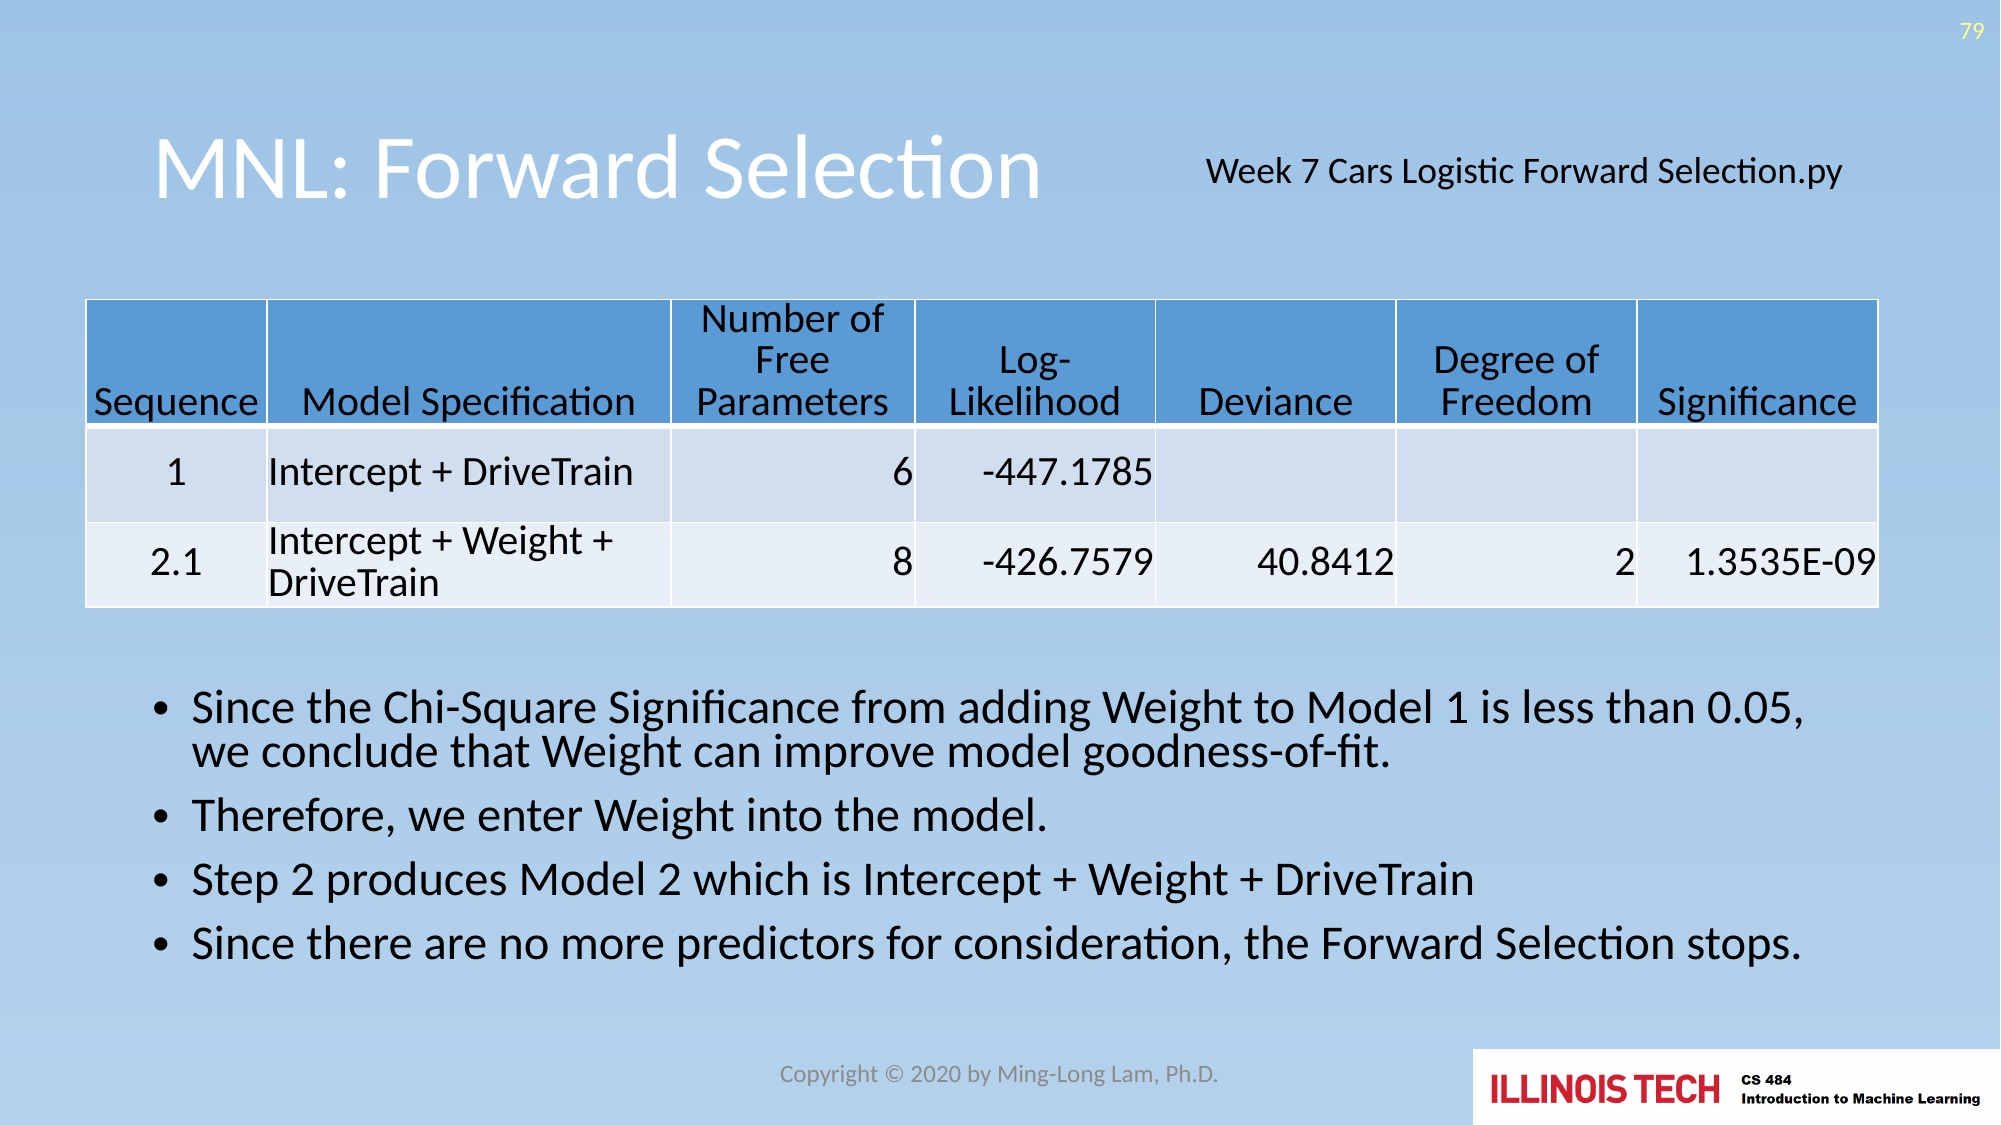

79
# MNL: Forward Selection
Week 7 Cars Logistic Forward Selection.py
| Sequence | Model Specification | Number of Free Parameters | Log-Likelihood | Deviance | Degree of Freedom | Significance |
| --- | --- | --- | --- | --- | --- | --- |
| 1 | Intercept + DriveTrain | 6 | -447.1785 |  |  |  |
| 2.1 | Intercept + Weight + DriveTrain | 8 | -426.7579 | 40.8412 | 2 | 1.3535E-09 |
Since the Chi-Square Significance from adding Weight to Model 1 is less than 0.05, we conclude that Weight can improve model goodness-of-fit.
Therefore, we enter Weight into the model.
Step 2 produces Model 2 which is Intercept + Weight + DriveTrain
Since there are no more predictors for consideration, the Forward Selection stops.

Copyright © 2020 by Ming-Long Lam, Ph.D.